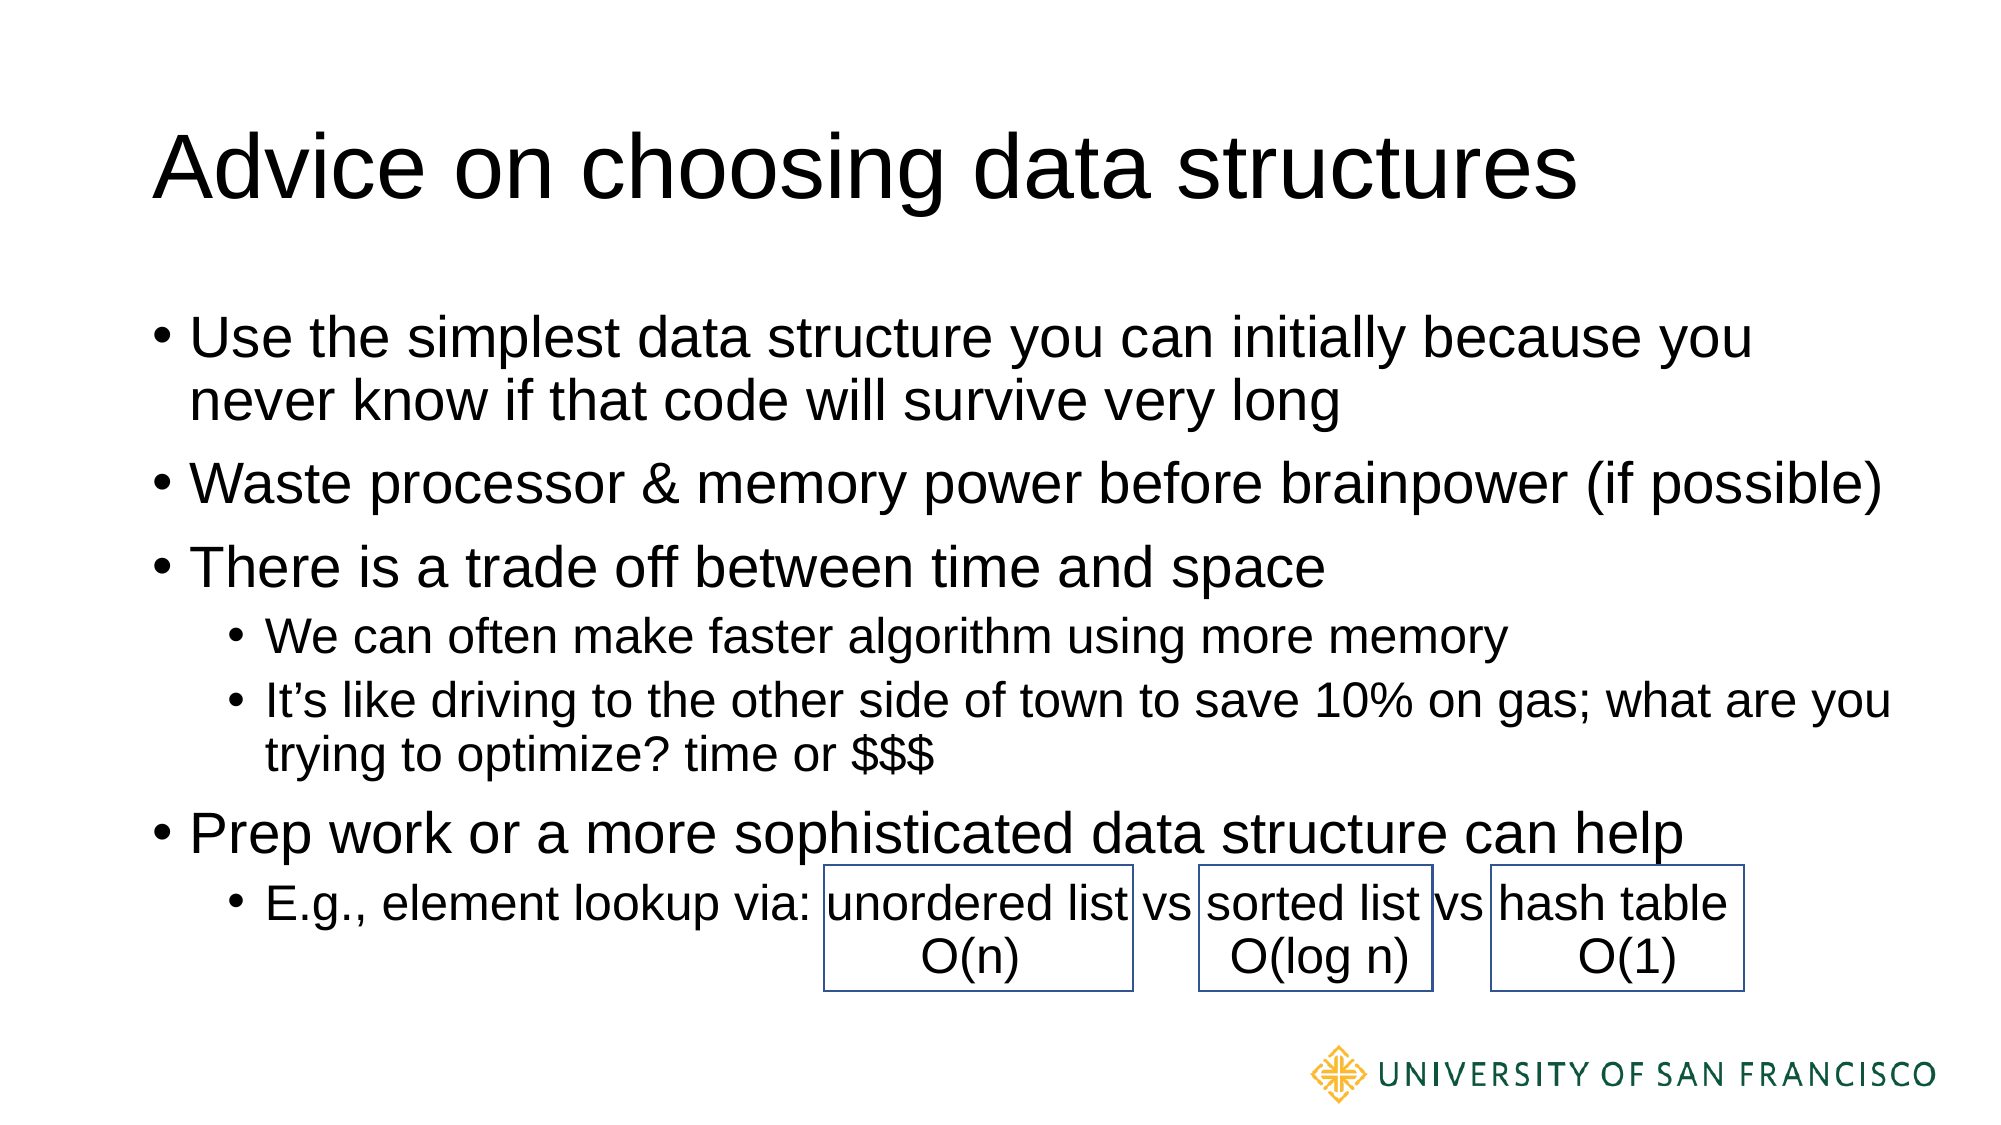

# Advice on choosing data structures
Use the simplest data structure you can initially because you never know if that code will survive very long
Waste processor & memory power before brainpower (if possible)
There is a trade off between time and space
We can often make faster algorithm using more memory
It’s like driving to the other side of town to save 10% on gas; what are you trying to optimize? time or $$$
Prep work or a more sophisticated data structure can help
E.g., element lookup via: unordered list vs sorted list vs hash table
                                               O(n)               O(log n)            O(1)